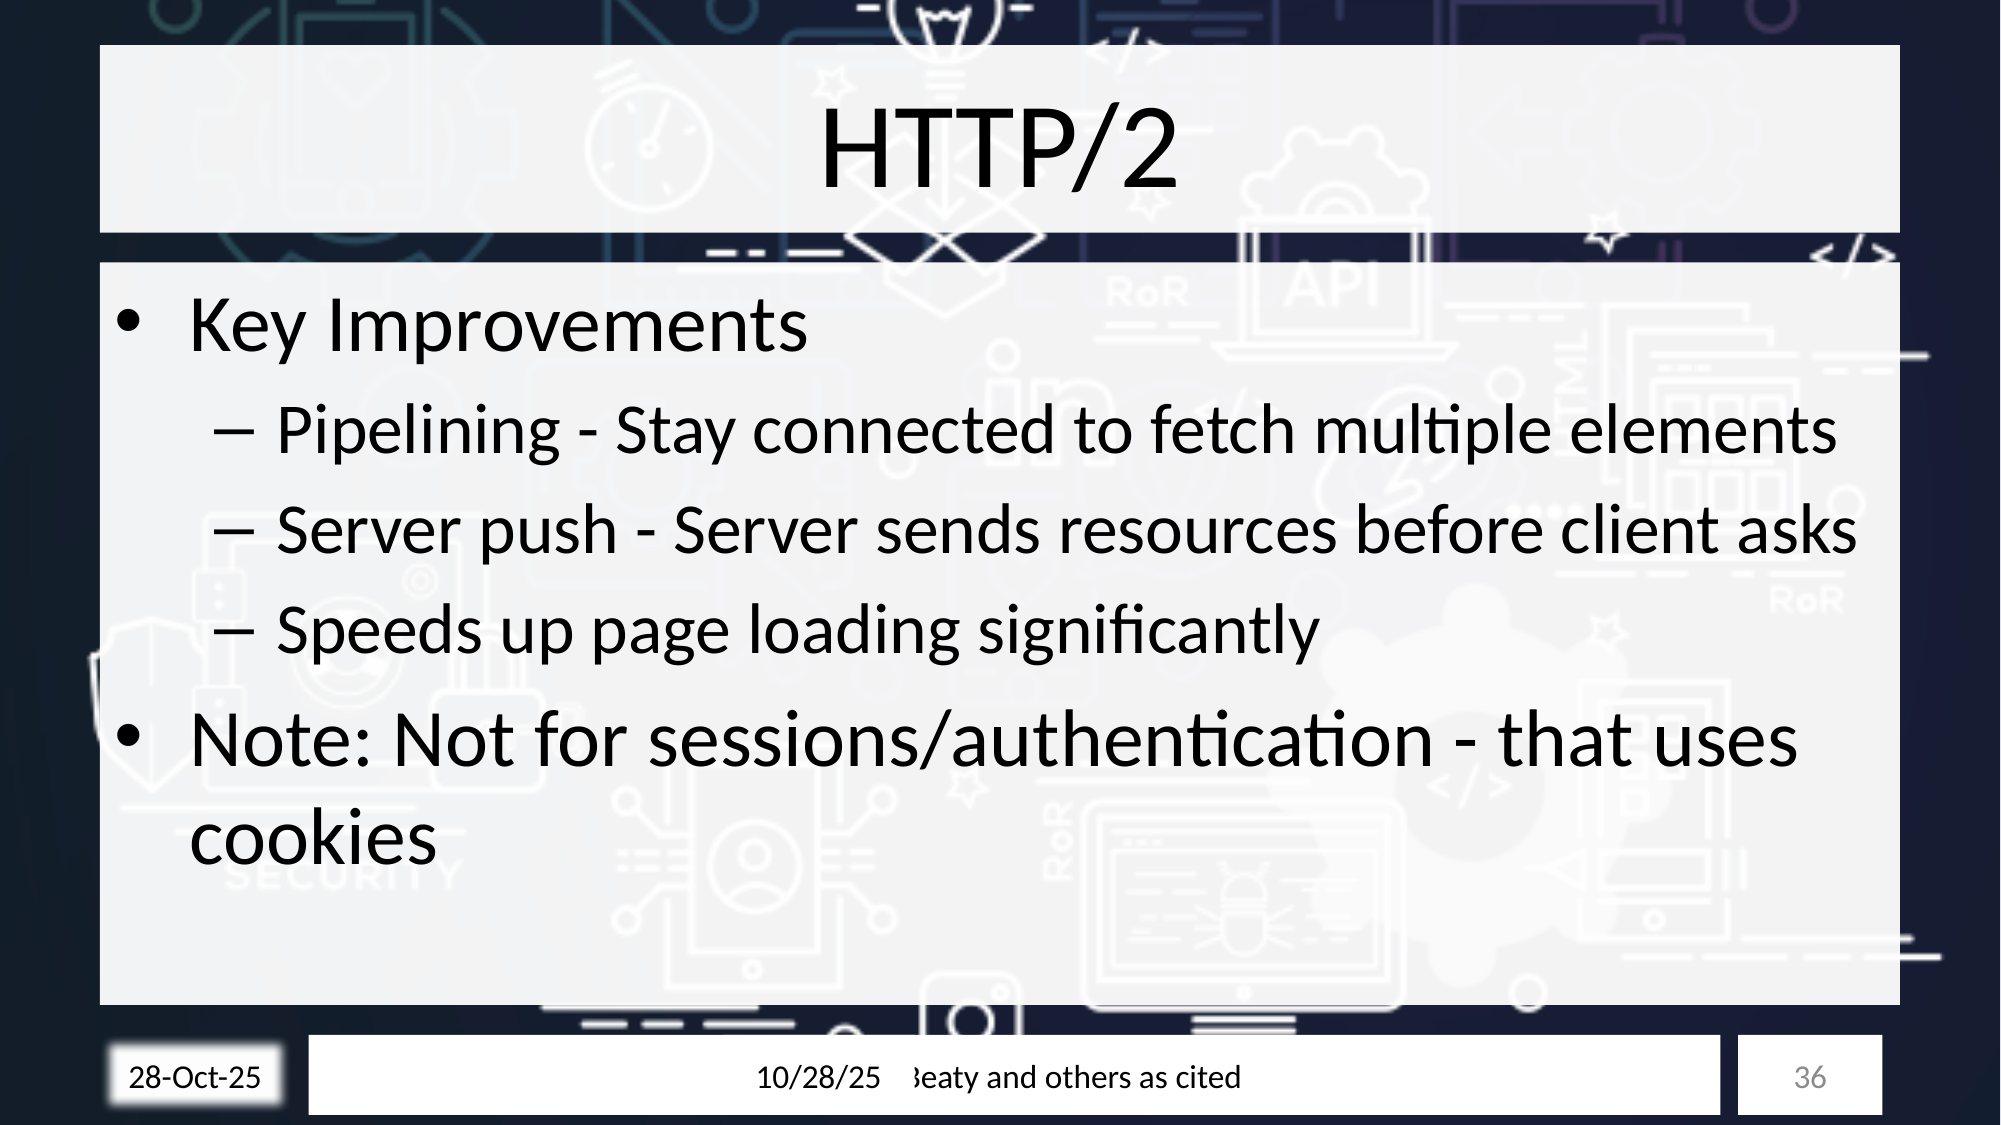

# HTTP/2
Key Improvements
Pipelining - Stay connected to fetch multiple elements
Server push - Server sends resources before client asks
Speeds up page loading significantly
Note: Not for sessions/authentication - that uses cookies

© Steve Beaty and others as cited
36
10/28/25